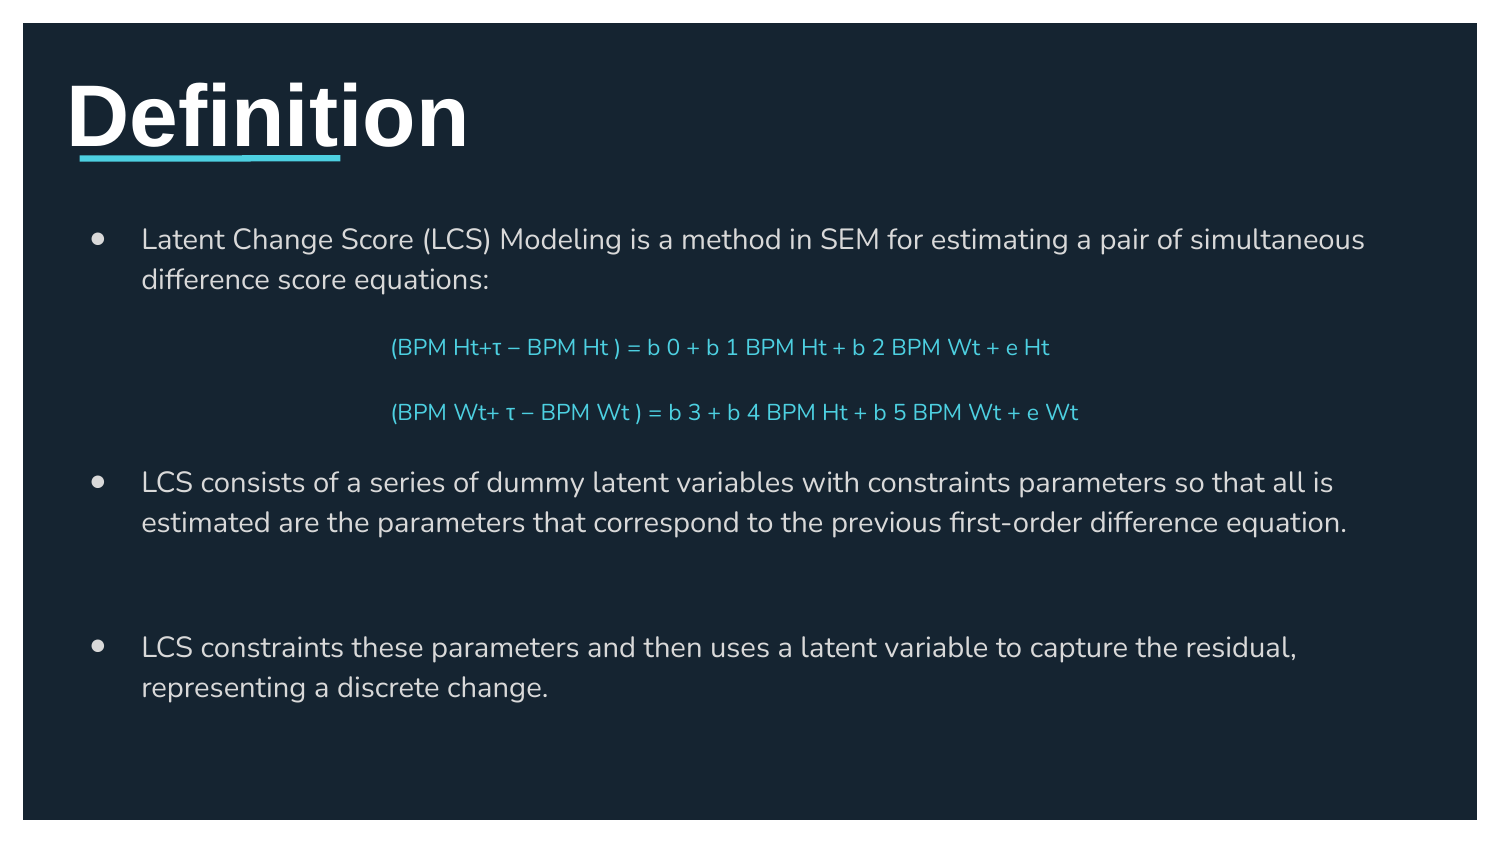

# Definition

Latent Change Score (LCS) Modeling is a method in SEM for estimating a pair of simultaneous difference score equations:
    (BPM Ht+τ − BPM Ht ) = b 0 + b 1 BPM Ht + b 2 BPM Wt + e Ht
(BPM Wt+ τ − BPM Wt ) = b 3 + b 4 BPM Ht + b 5 BPM Wt + e Wt
LCS consists of a series of dummy latent variables with constraints parameters so that all is estimated are the parameters that correspond to the previous first-order difference equation.

LCS constraints these parameters and then uses a latent variable to capture the residual, representing a discrete change.